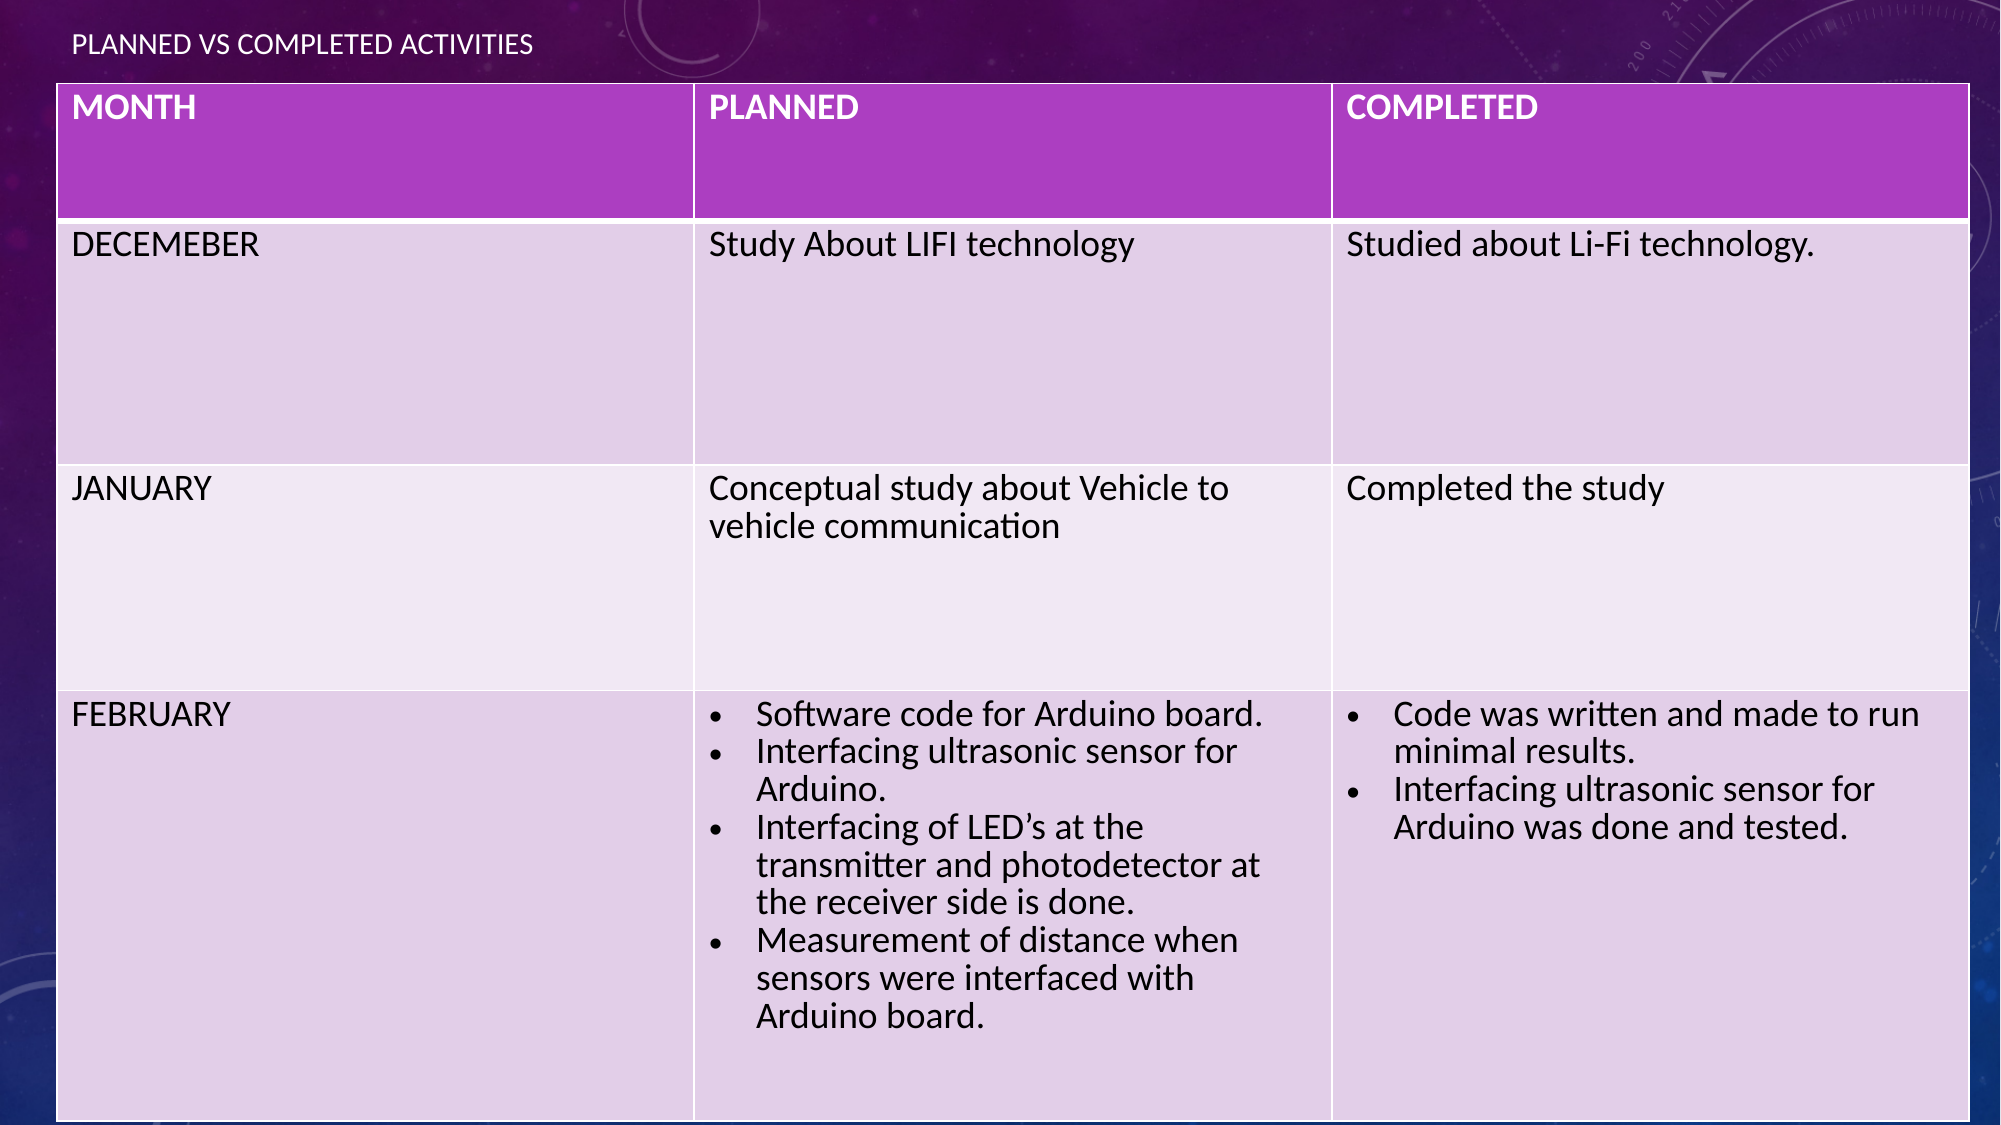

# PLANNED VS COMPLETED ACTIVITIES
| MONTH | PLANNED | COMPLETED |
| --- | --- | --- |
| DECEMEBER | Study About LIFI technology | Studied about Li-Fi technology. |
| JANUARY | Conceptual study about Vehicle to vehicle communication | Completed the study |
| FEBRUARY | Software code for Arduino board. Interfacing ultrasonic sensor for Arduino. Interfacing of LED’s at the transmitter and photodetector at the receiver side is done. Measurement of distance when sensors were interfaced with Arduino board. | Code was written and made to run minimal results. Interfacing ultrasonic sensor for Arduino was done and tested. |